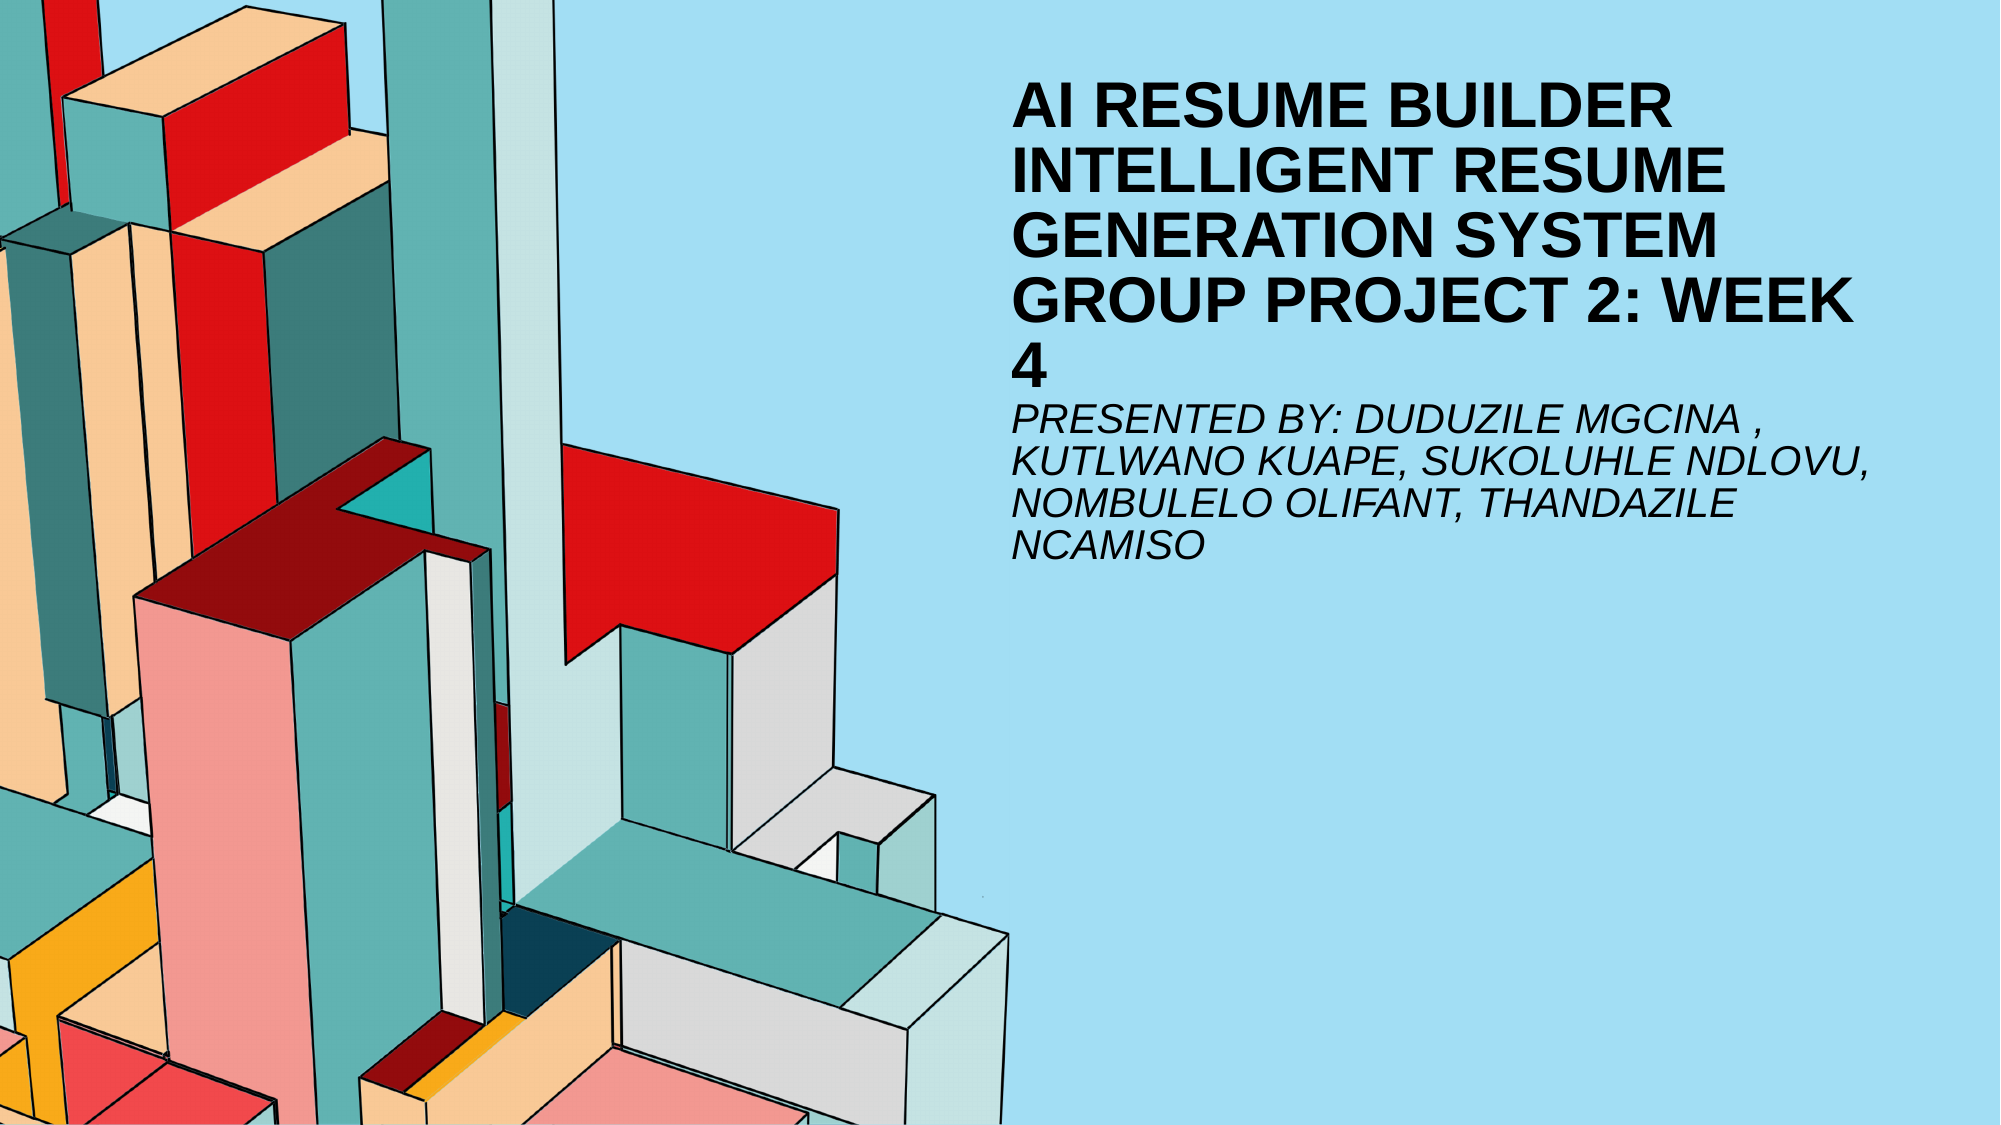

# AI Resume Builder Intelligent Resume Generation System Group Project 2: Week 4 Presented by: Duduzile MGCINA , Kutlwano KUAPE, sukoluhle NDLOVU, Nombulelo OLIFANT, Thandazile  NCAMISO